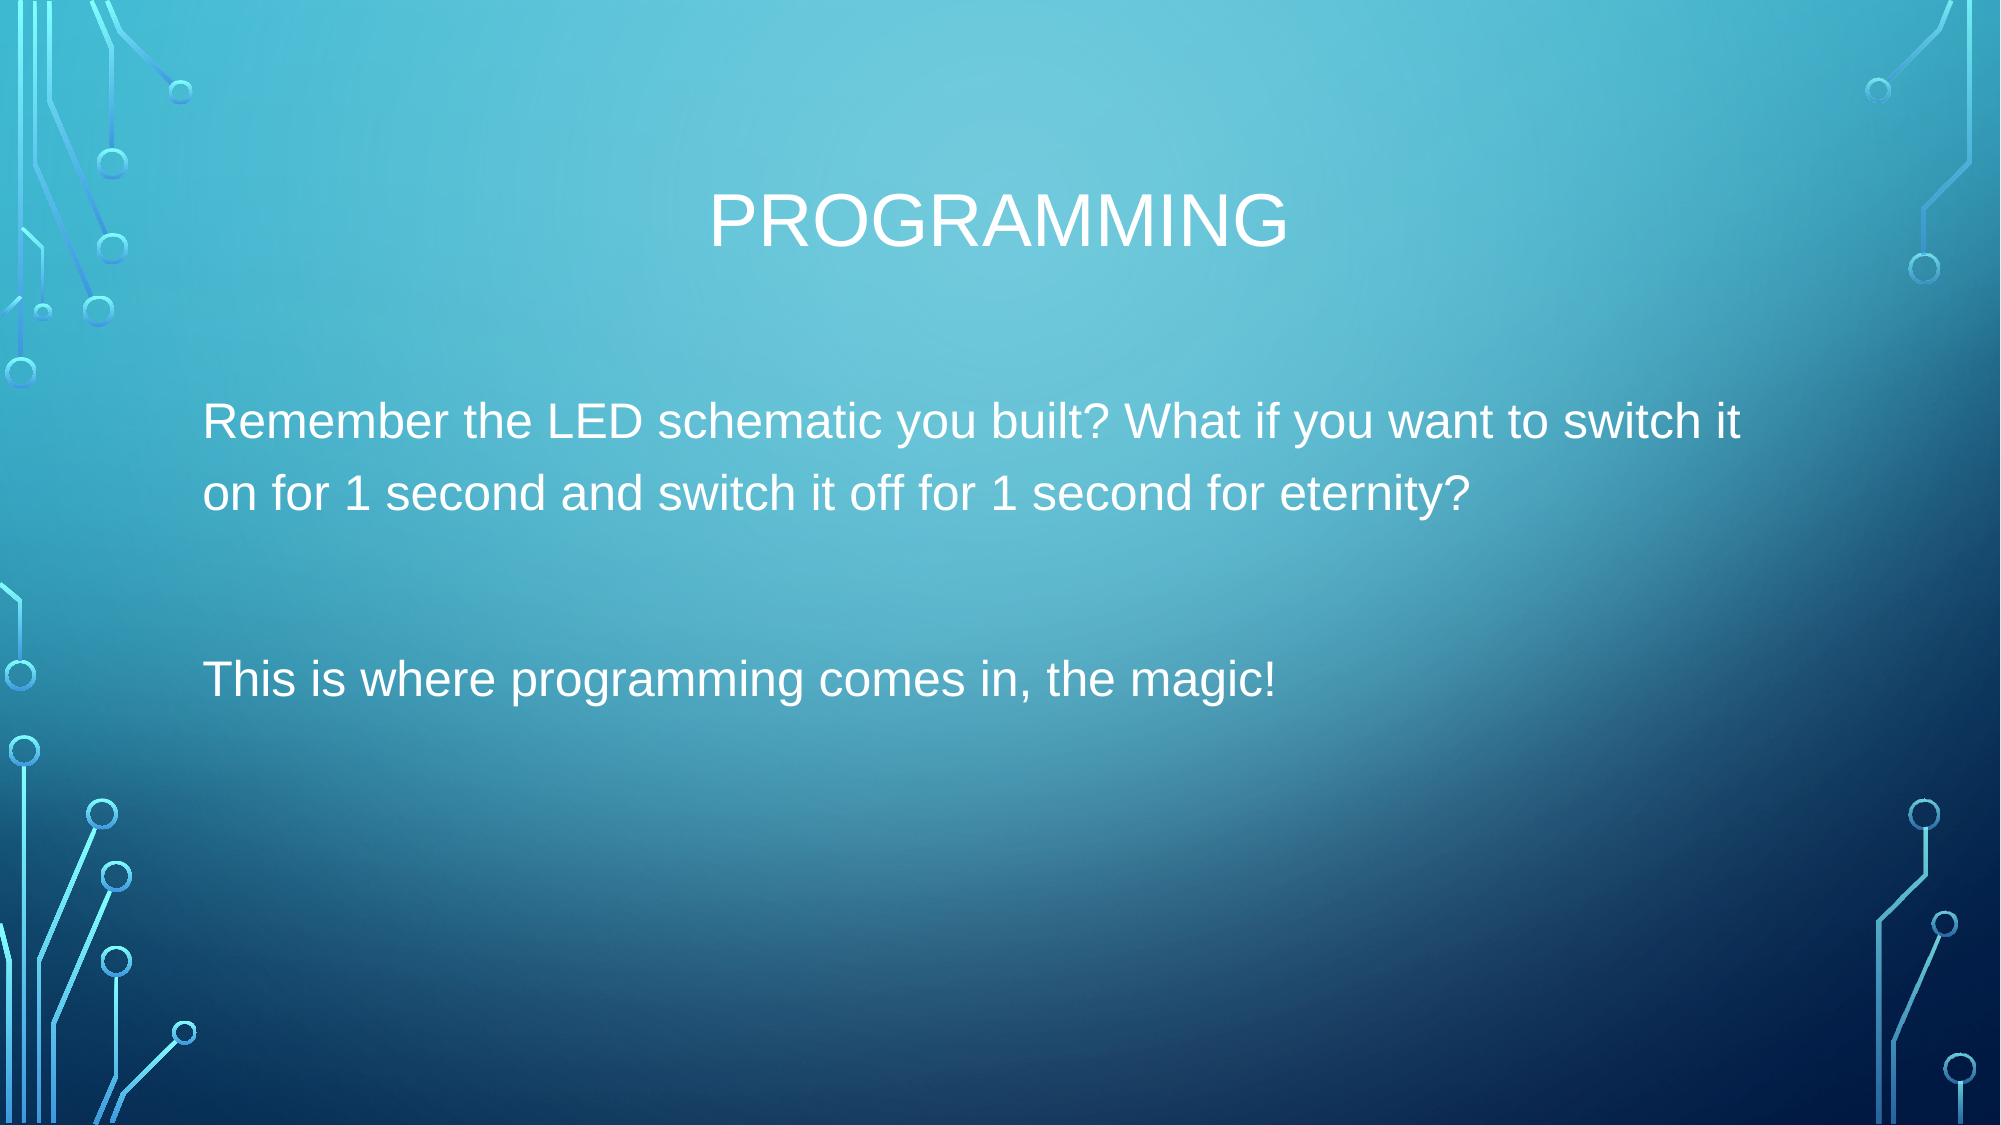

# Programming
Remember the LED schematic you built? What if you want to switch it on for 1 second and switch it off for 1 second for eternity?

This is where programming comes in, the magic!